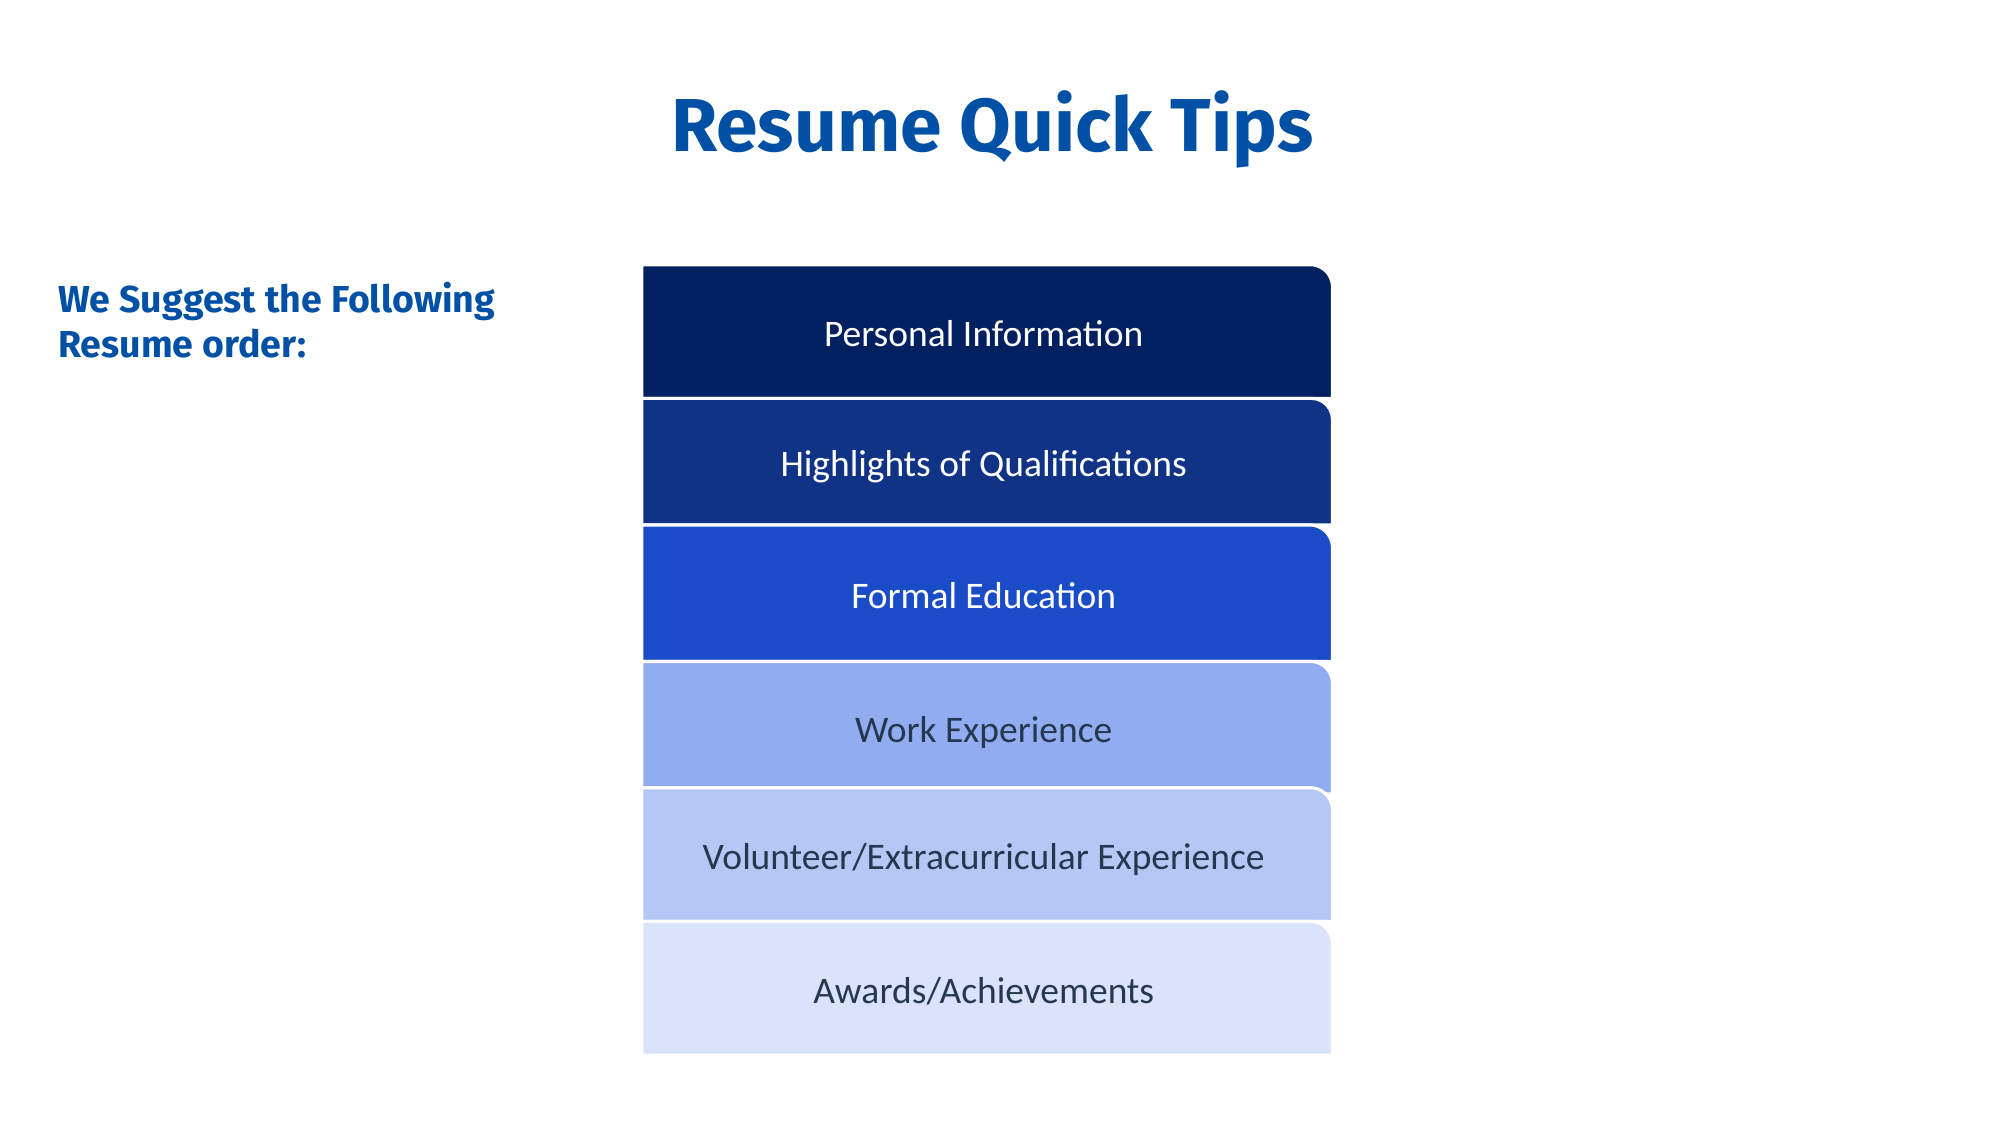

Resume Quick Tips

Personal Information
We Suggest the Following Resume order:

Highlights of Qualifications
Formal Education
Work Experience
Volunteer/Extracurricular Experience
Awards/Achievements